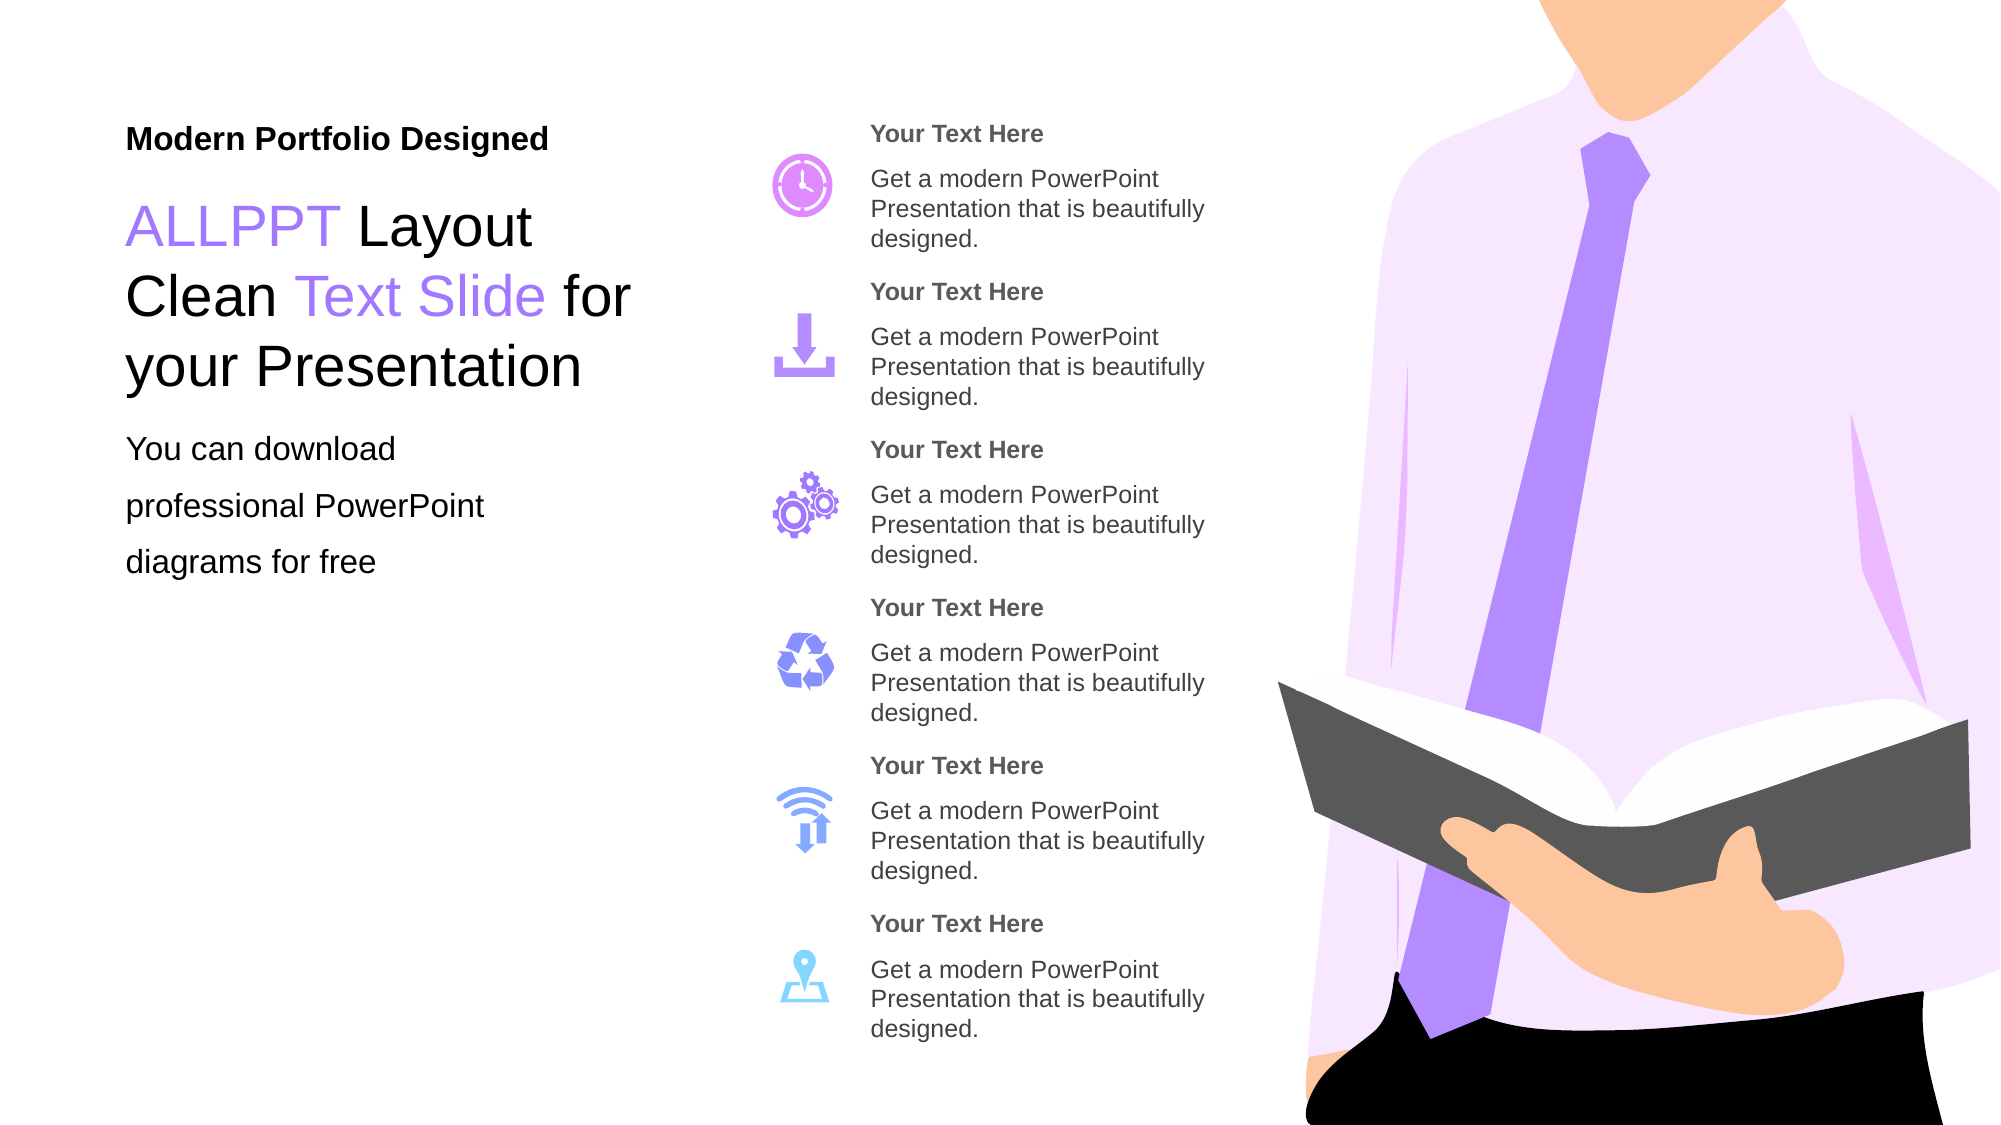

Your Text Here
Get a modern PowerPoint  Presentation that is beautifully designed.
Modern Portfolio Designed

ALLPPT Layout
Clean Text Slide for your Presentation
Your Text Here
Get a modern PowerPoint  Presentation that is beautifully designed.

You can download
professional PowerPoint
diagrams for free

Your Text Here
Get a modern PowerPoint  Presentation that is beautifully designed.

Your Text Here
Get a modern PowerPoint  Presentation that is beautifully designed.

Your Text Here
Get a modern PowerPoint  Presentation that is beautifully designed.

Your Text Here
Get a modern PowerPoint  Presentation that is beautifully designed.